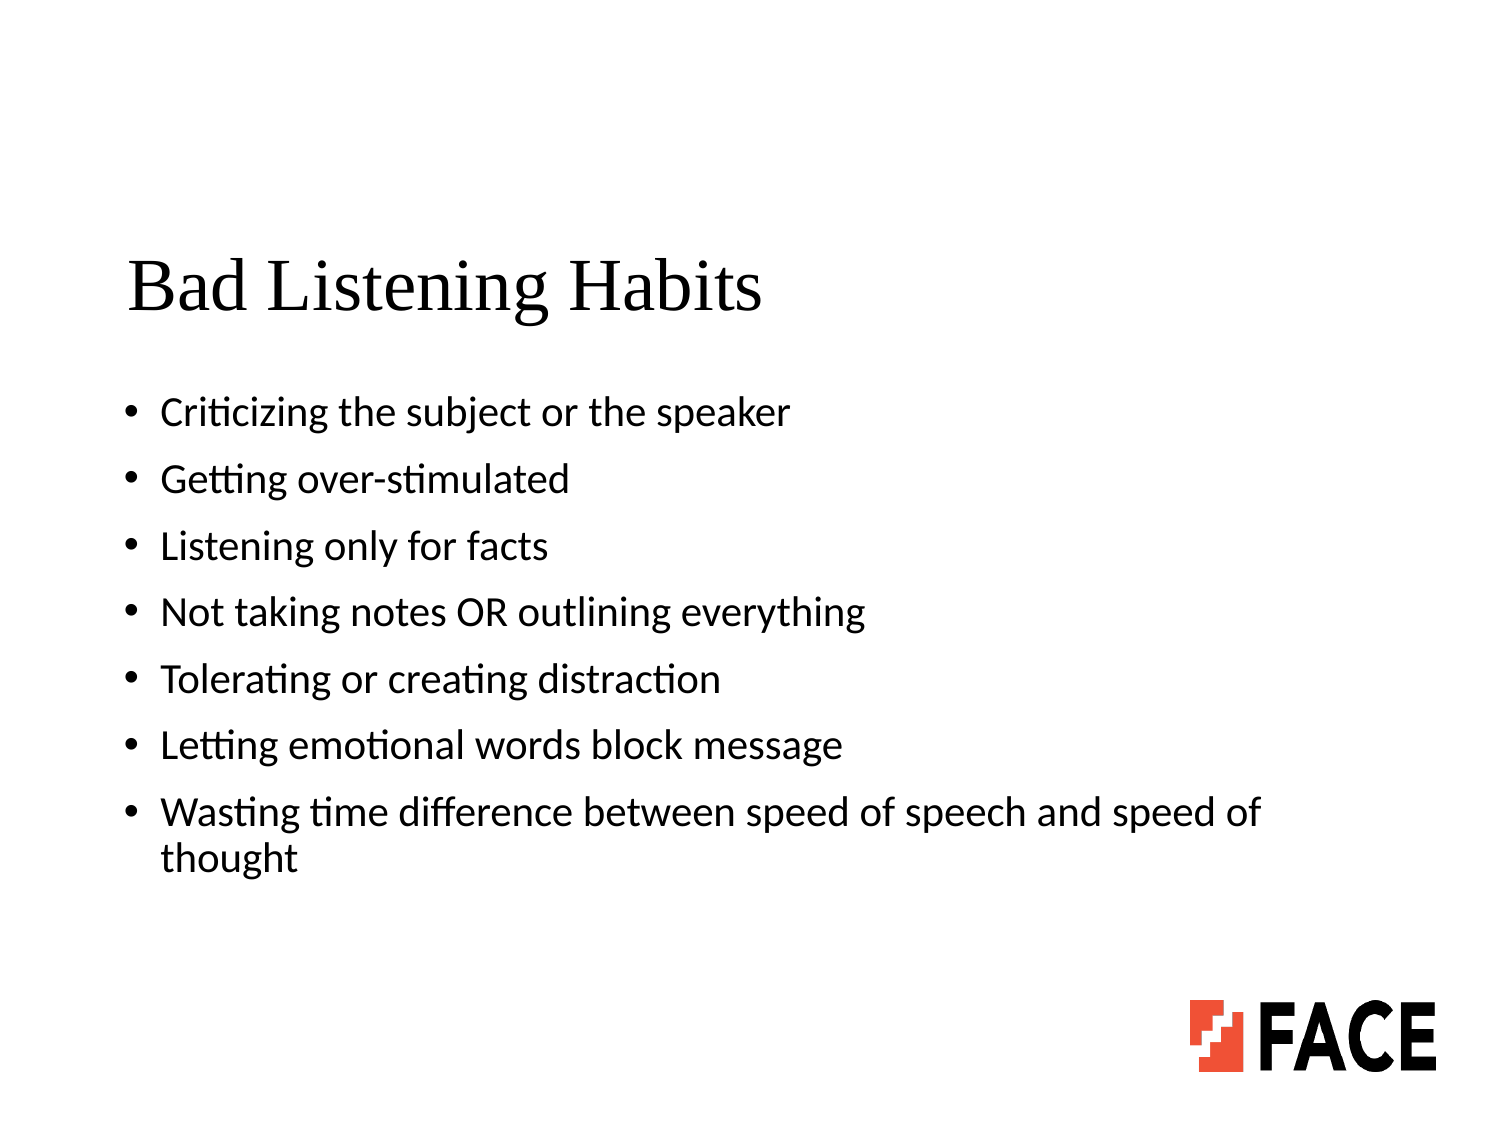

# Bad Listening Habits
Criticizing the subject or the speaker
Getting over-stimulated
Listening only for facts
Not taking notes OR outlining everything
Tolerating or creating distraction
Letting emotional words block message
Wasting time difference between speed of speech and speed of thought